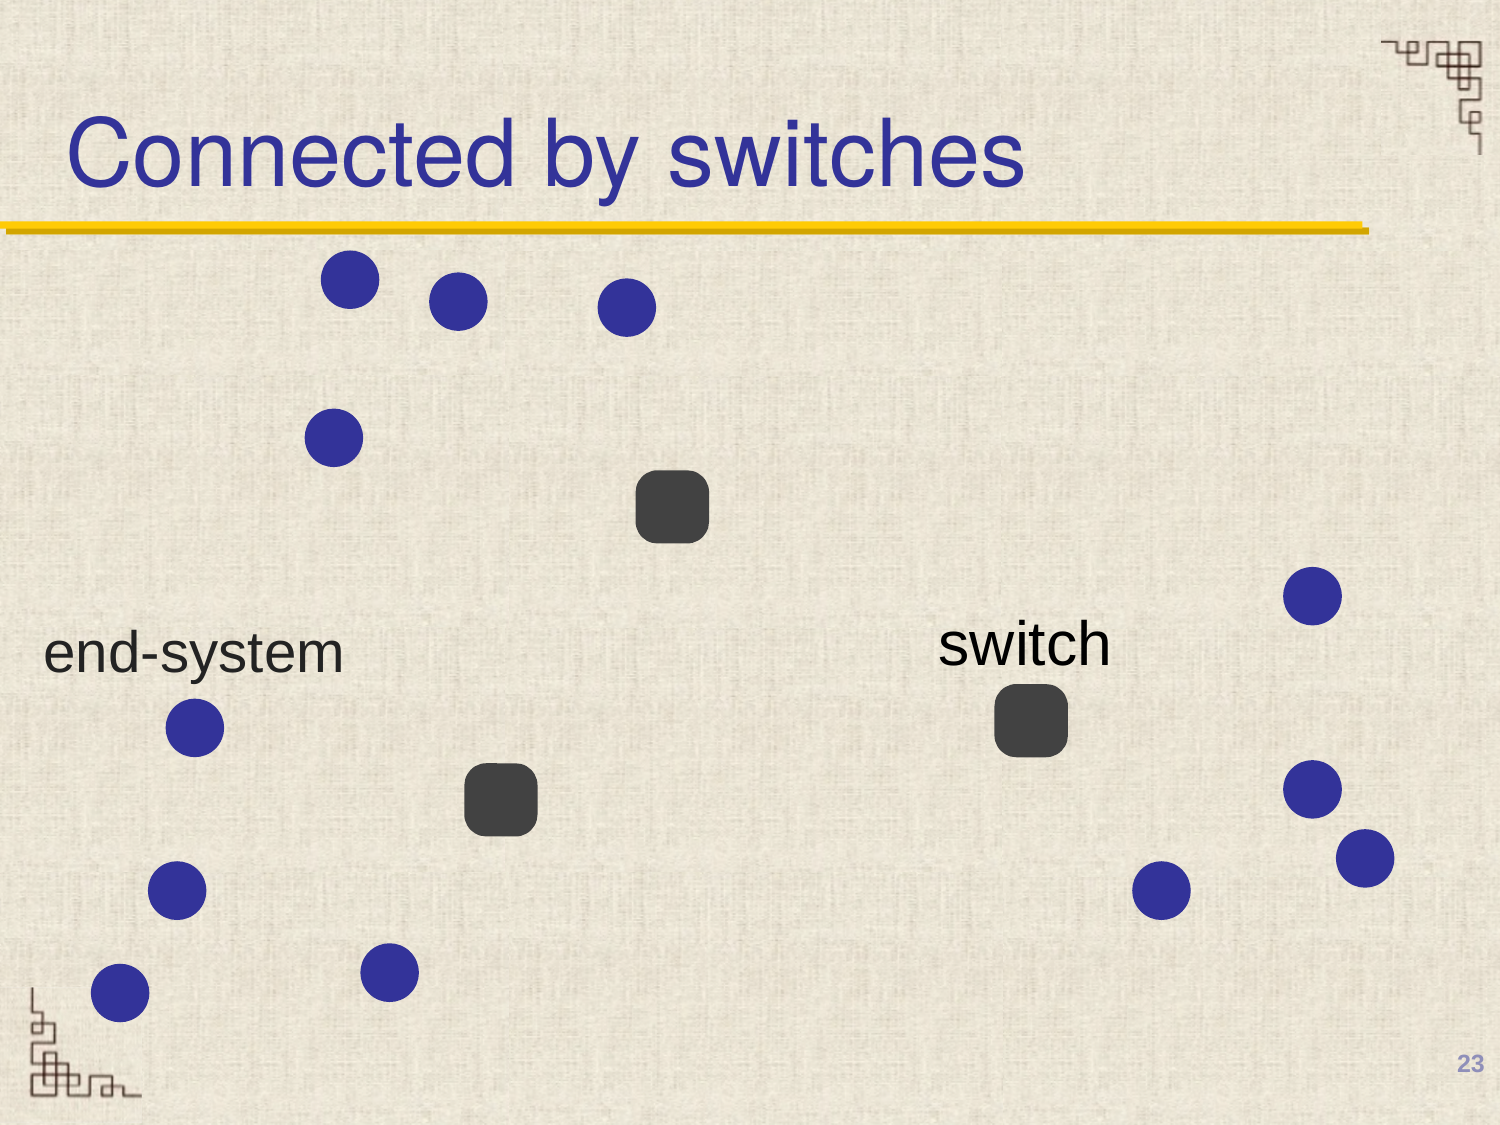

# Connected by switches

switch
end-system

23